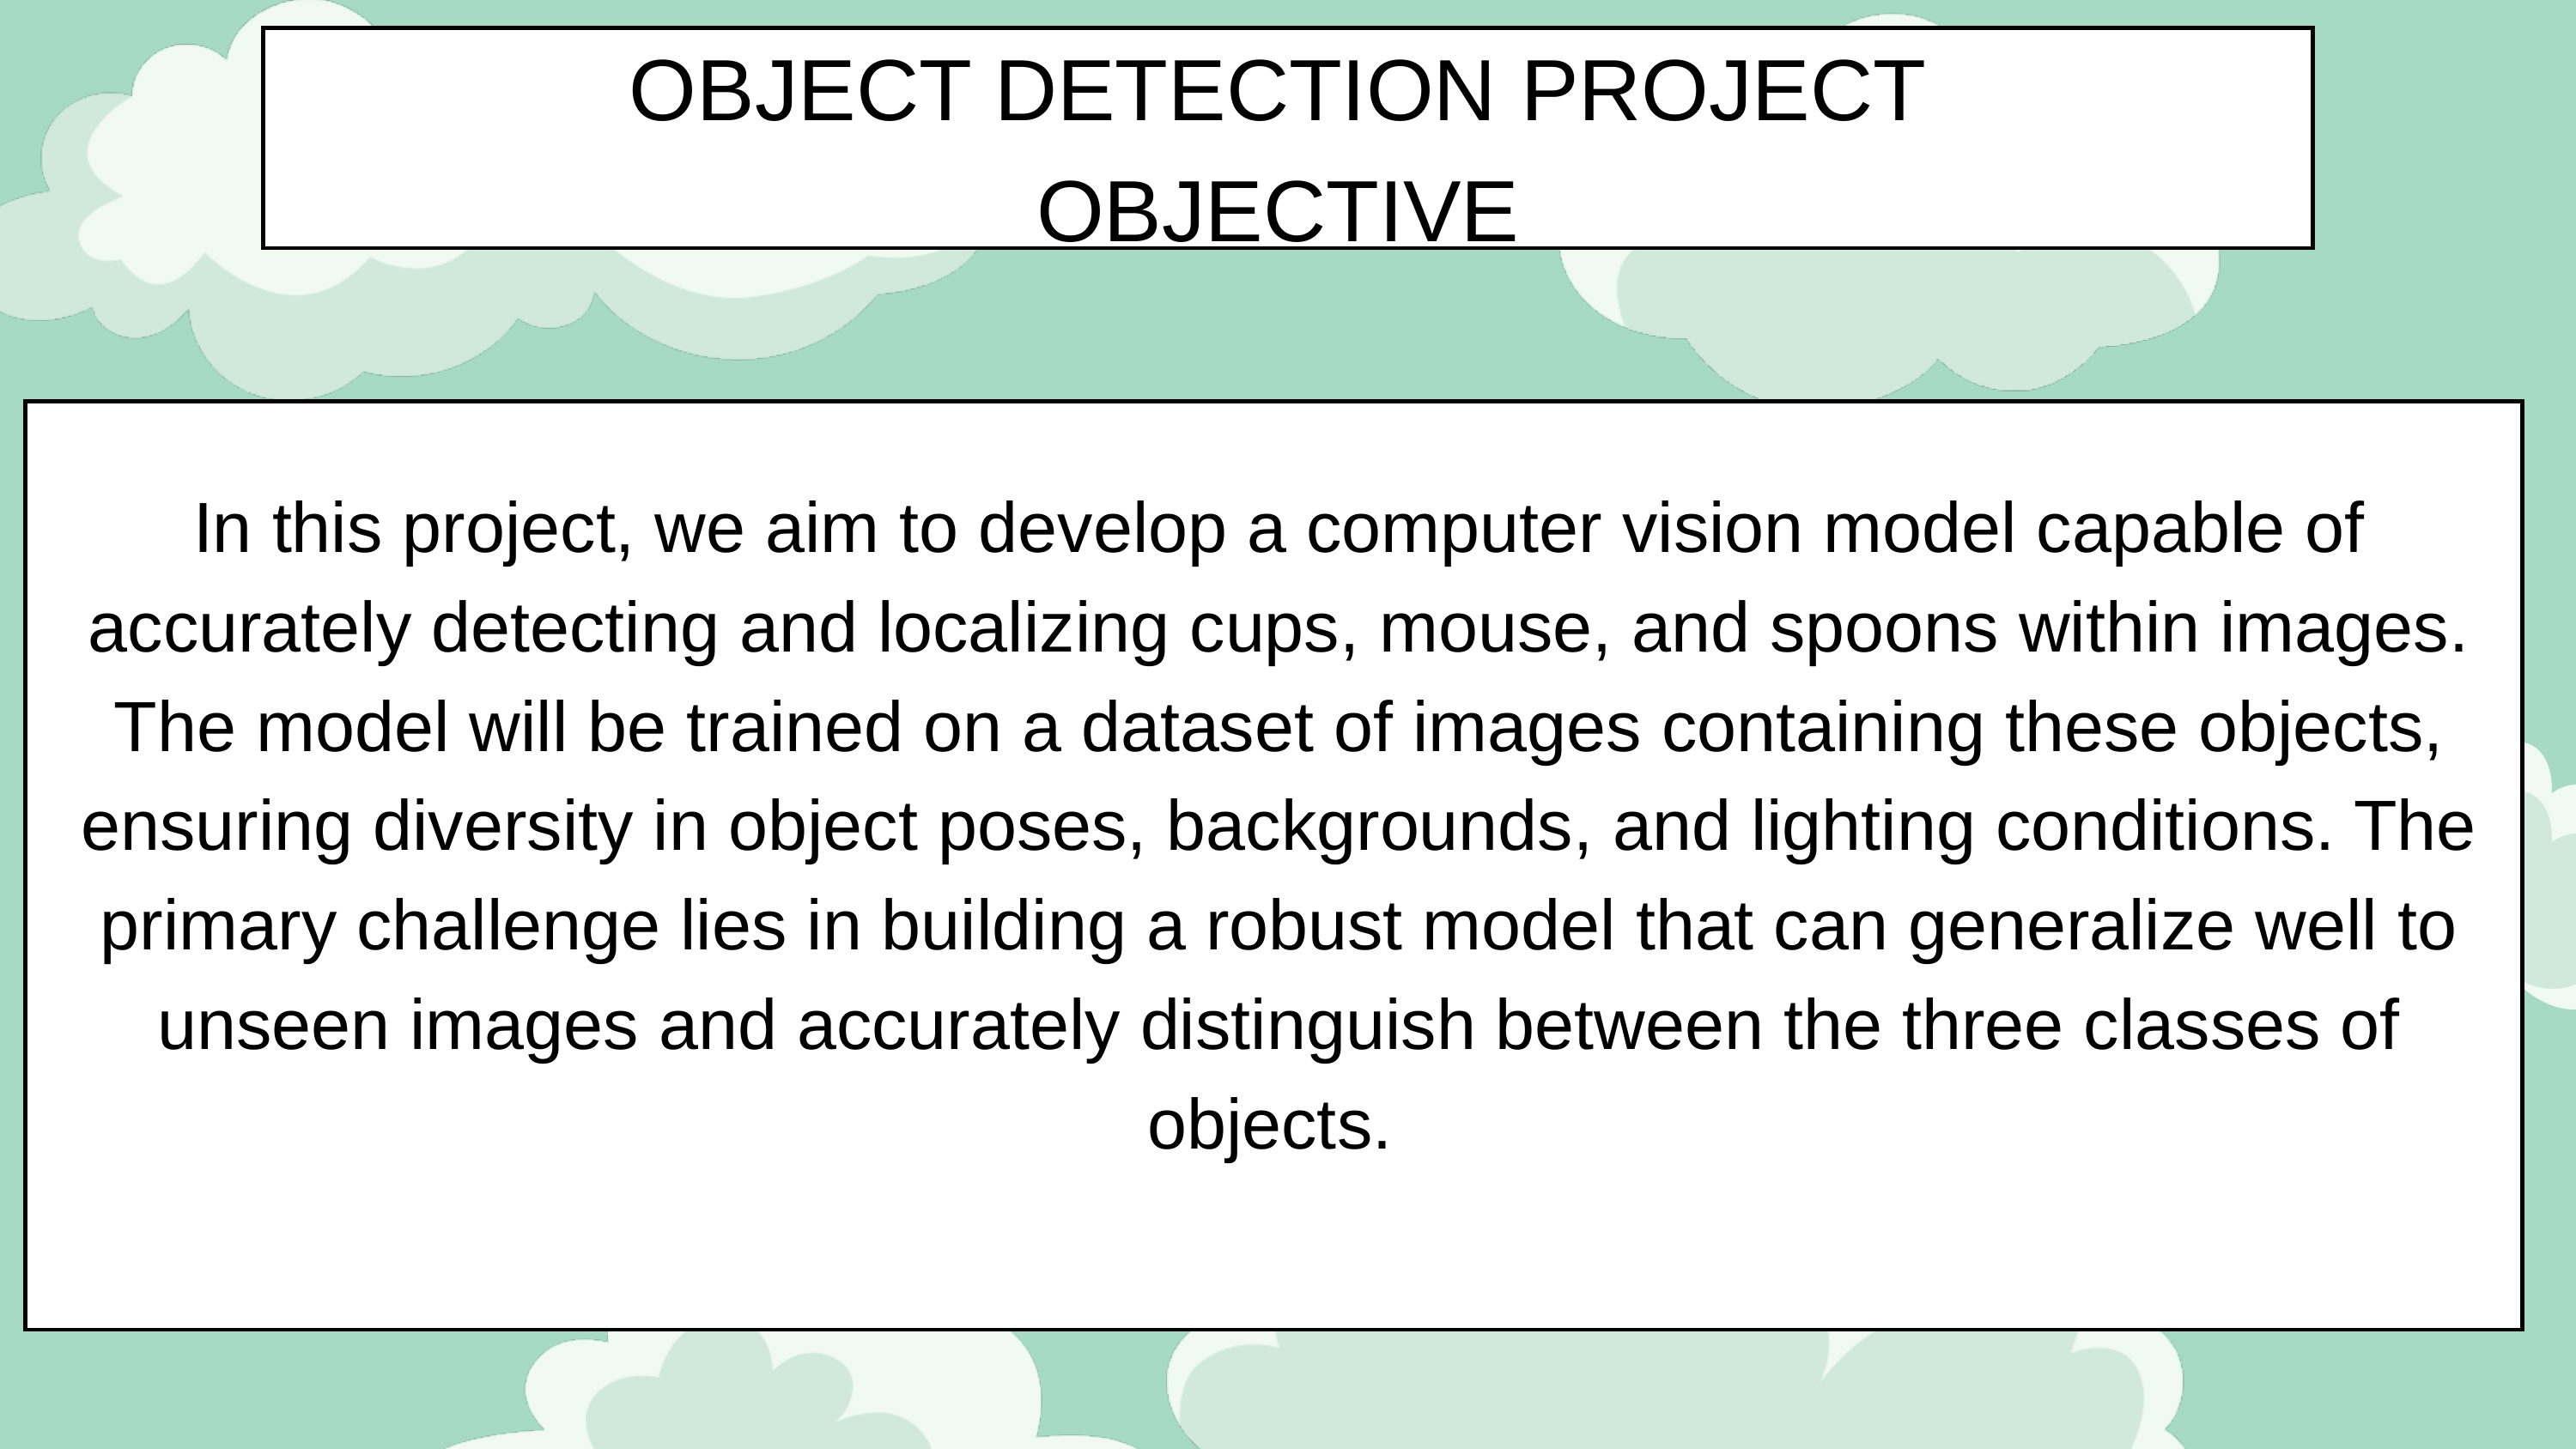

OBJECT DETECTION PROJECT
OBJECTIVE

In this project, we aim to develop a computer vision model capable of accurately detecting and localizing cups, mouse, and spoons within images. The model will be trained on a dataset of images containing these objects, ensuring diversity in object poses, backgrounds, and lighting conditions. The primary challenge lies in building a robust model that can generalize well to unseen images and accurately distinguish between the three classes of objects.